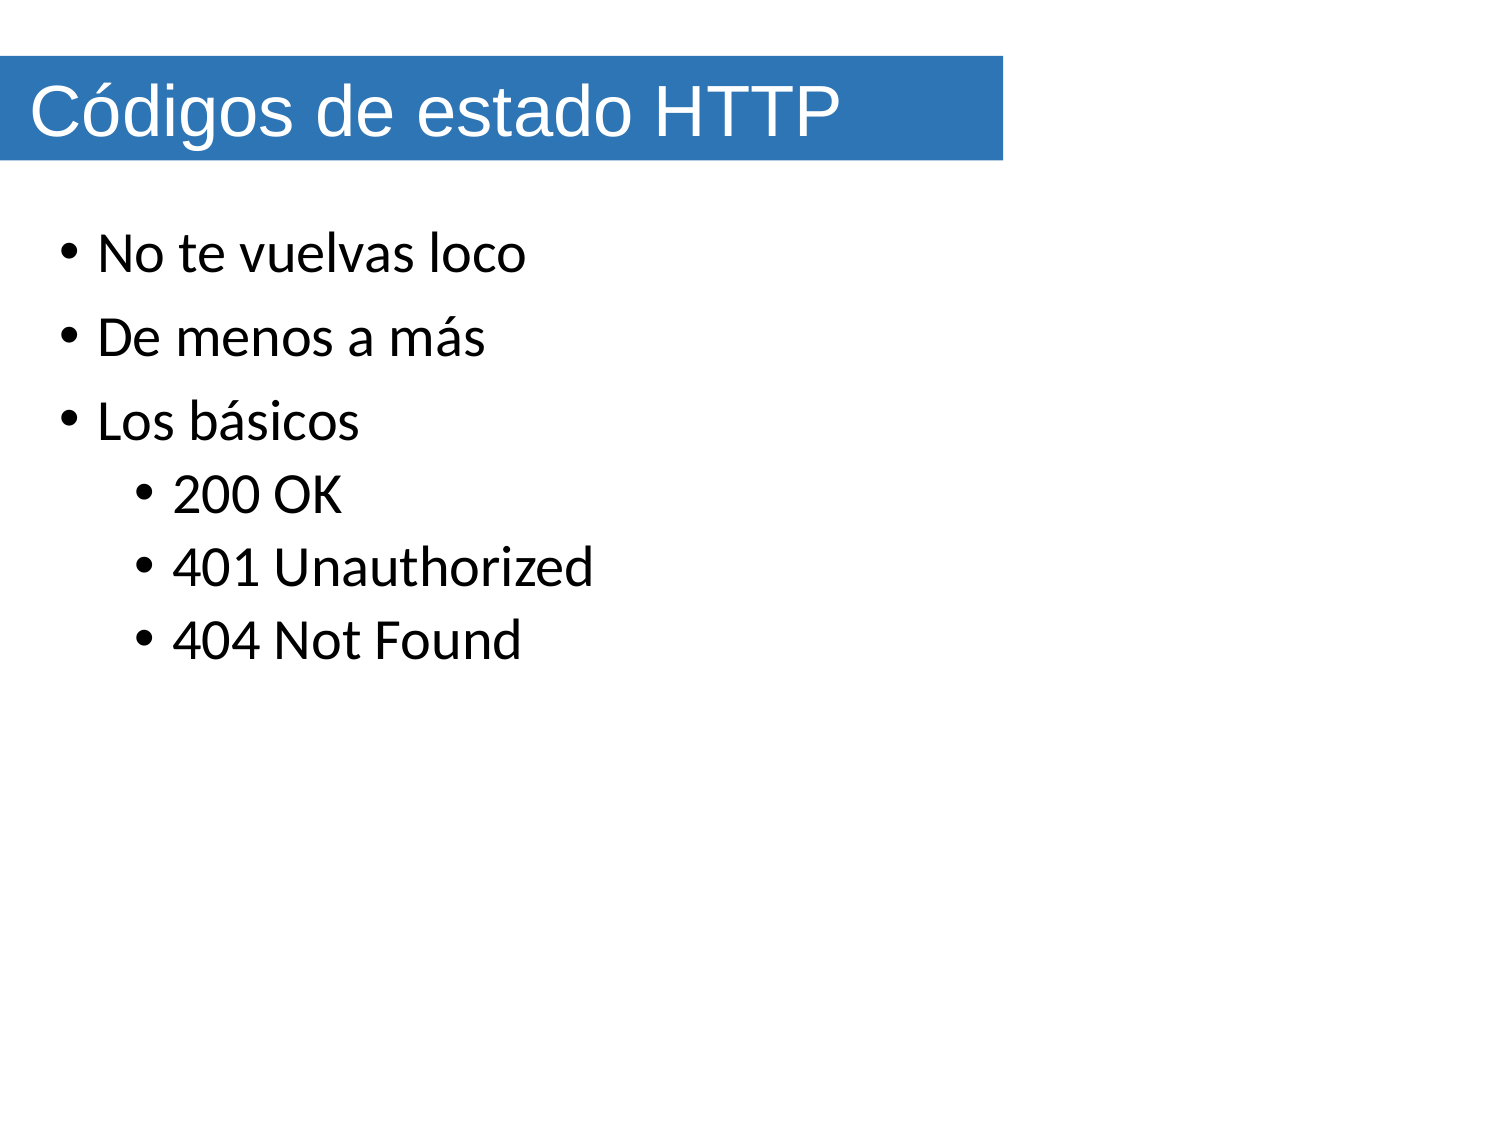

# Códigos de estado HTTP
No te vuelvas loco
De menos a más
Los básicos
200 OK
401 Unauthorized
404 Not Found